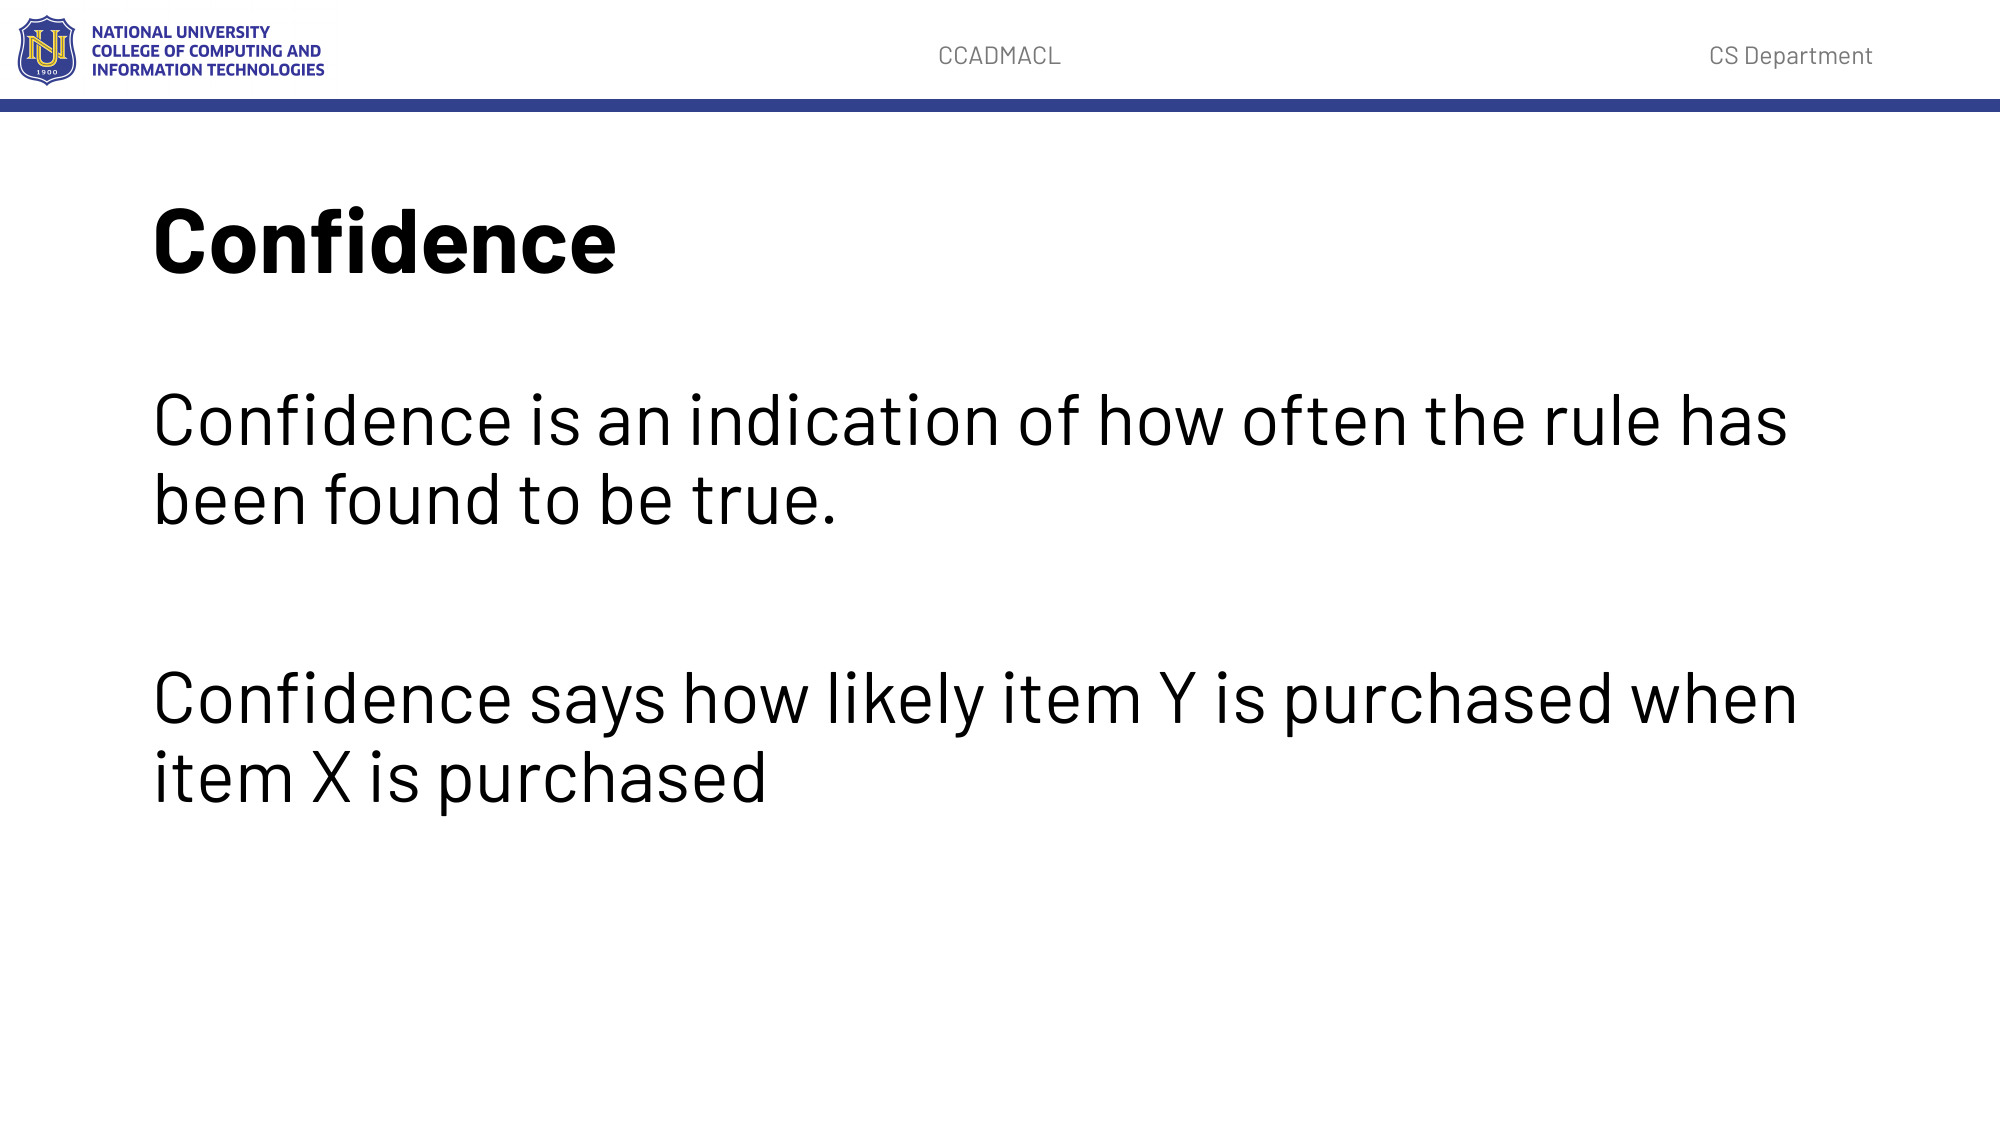

# Confidence
Confidence is an indication of how often the rule has been found to be true.

Confidence says how likely item Y is purchased when item X is purchased